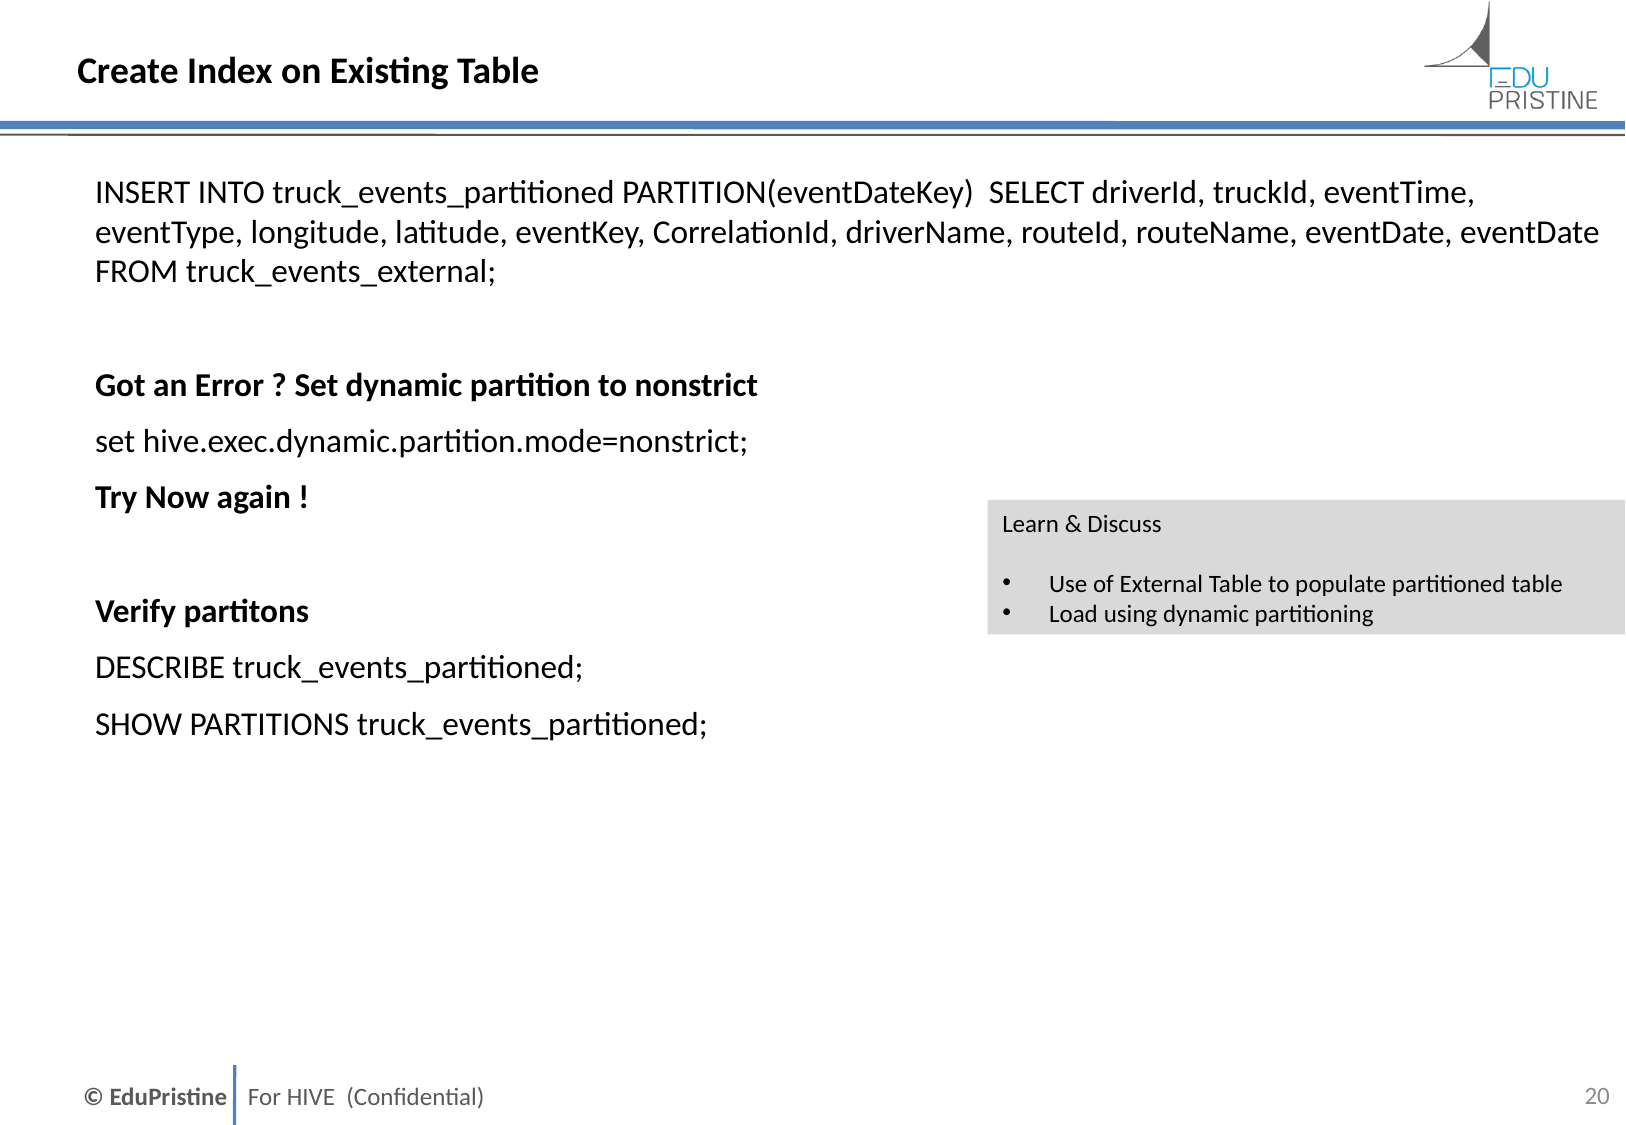

Create Index on Existing Table
INSERT INTO truck_events_partitioned PARTITION(eventDateKey)  SELECT driverId, truckId, eventTime, eventType, longitude, latitude, eventKey, CorrelationId, driverName, routeId, routeName, eventDate, eventDate  FROM truck_events_external;

Got an Error ? Set dynamic partition to nonstrict
set hive.exec.dynamic.partition.mode=nonstrict;
Try Now again !

Verify partitons
DESCRIBE truck_events_partitioned;
SHOW PARTITIONS truck_events_partitioned;

Learn & Discuss

Use of External Table to populate partitioned table
Load using dynamic partitioning
20